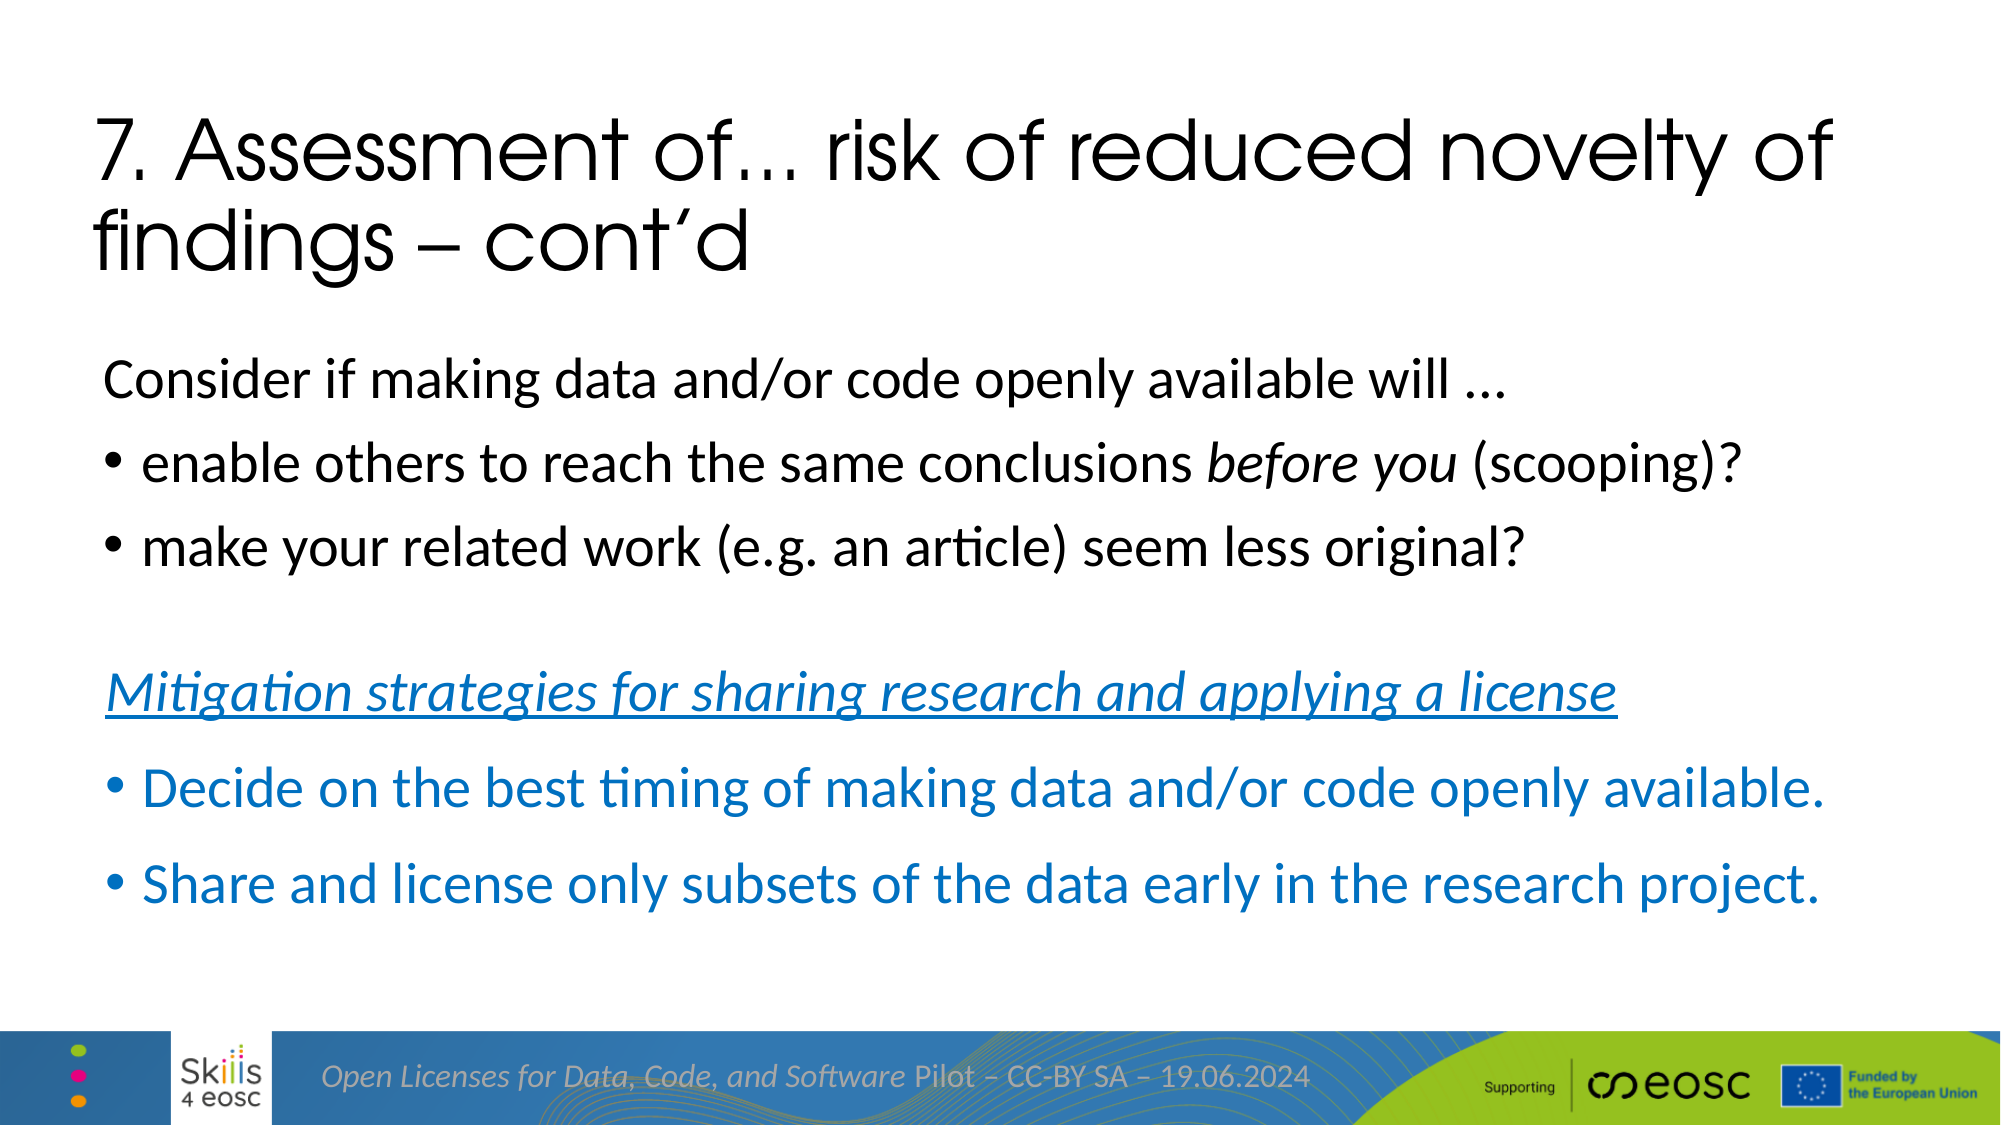

# 7. Assessment of... risk of reduced novelty of findings – cont’d
Consider if making data and/or code openly available will ...
enable others to reach the same conclusions before you (scooping)?
make your related work (e.g. an article) seem less original?
Mitigation strategies for sharing research and applying a license
Decide on the best timing of making data and/or code openly available.
Share and license only subsets of the data early in the research project.

Open Licenses for Data, Code, and Software Pilot – CC-BY SA – 19.06.2024